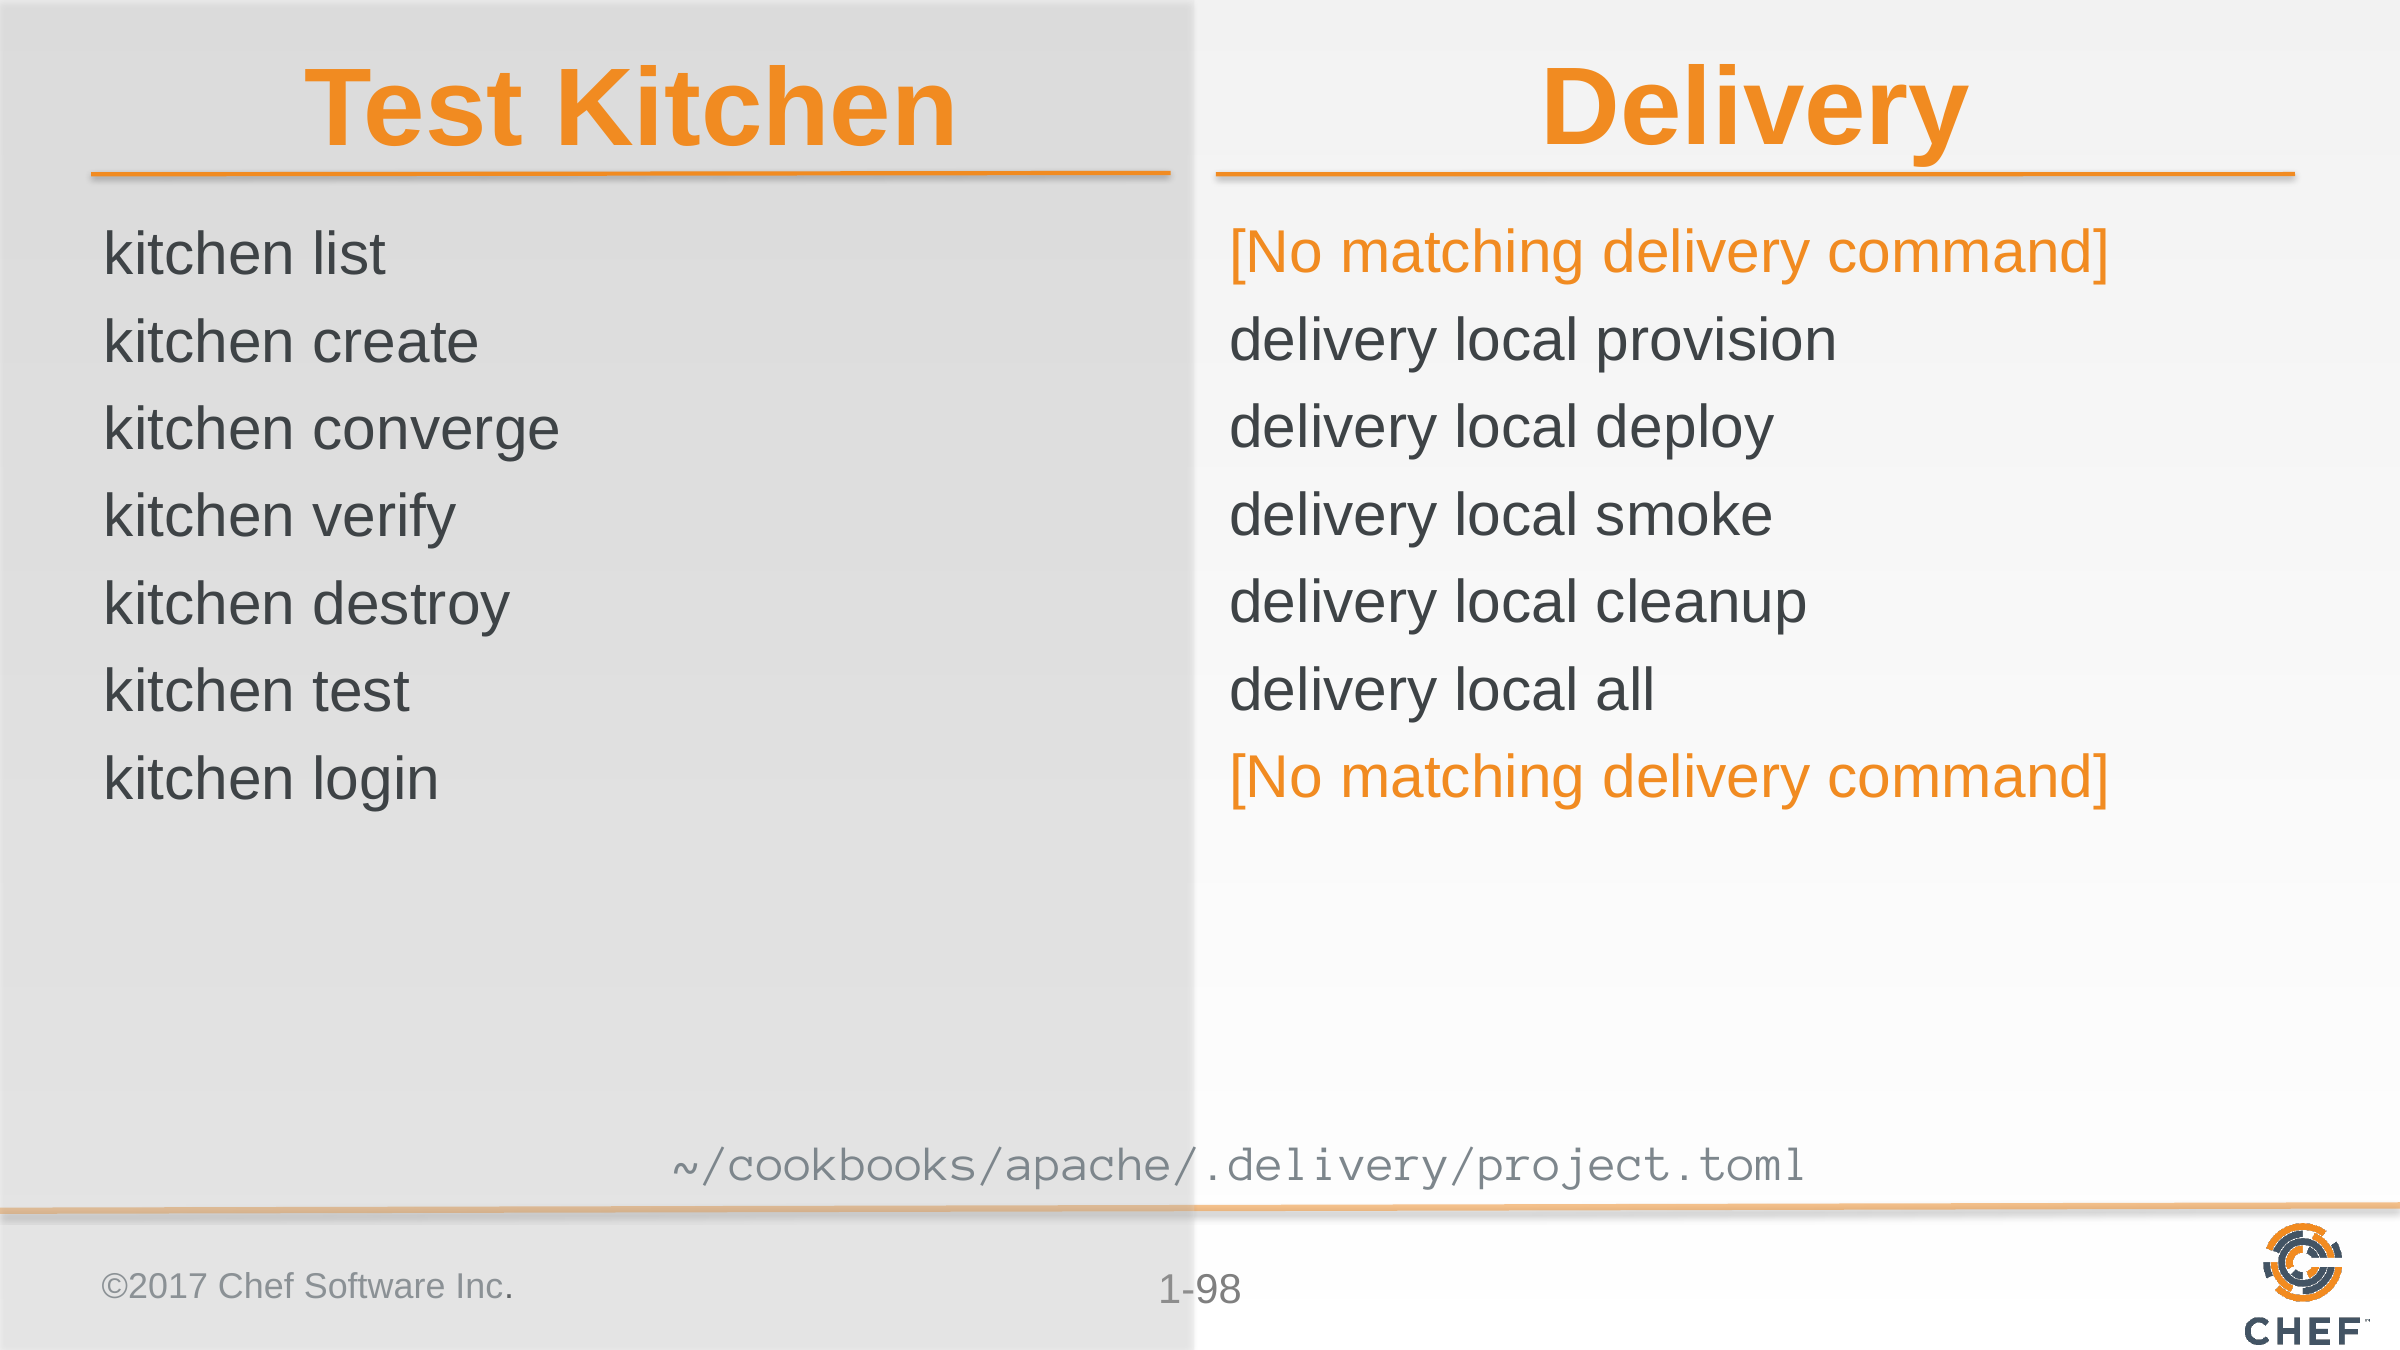

Delivery
Test Kitchen
[No matching delivery command]
delivery local provision
delivery local deploy
delivery local smoke
delivery local cleanup
delivery local all
[No matching delivery command]

kitchen list
kitchen create
kitchen converge
kitchen verify
kitchen destroy
kitchen test
kitchen login

~/cookbooks/apache/.delivery/project.toml